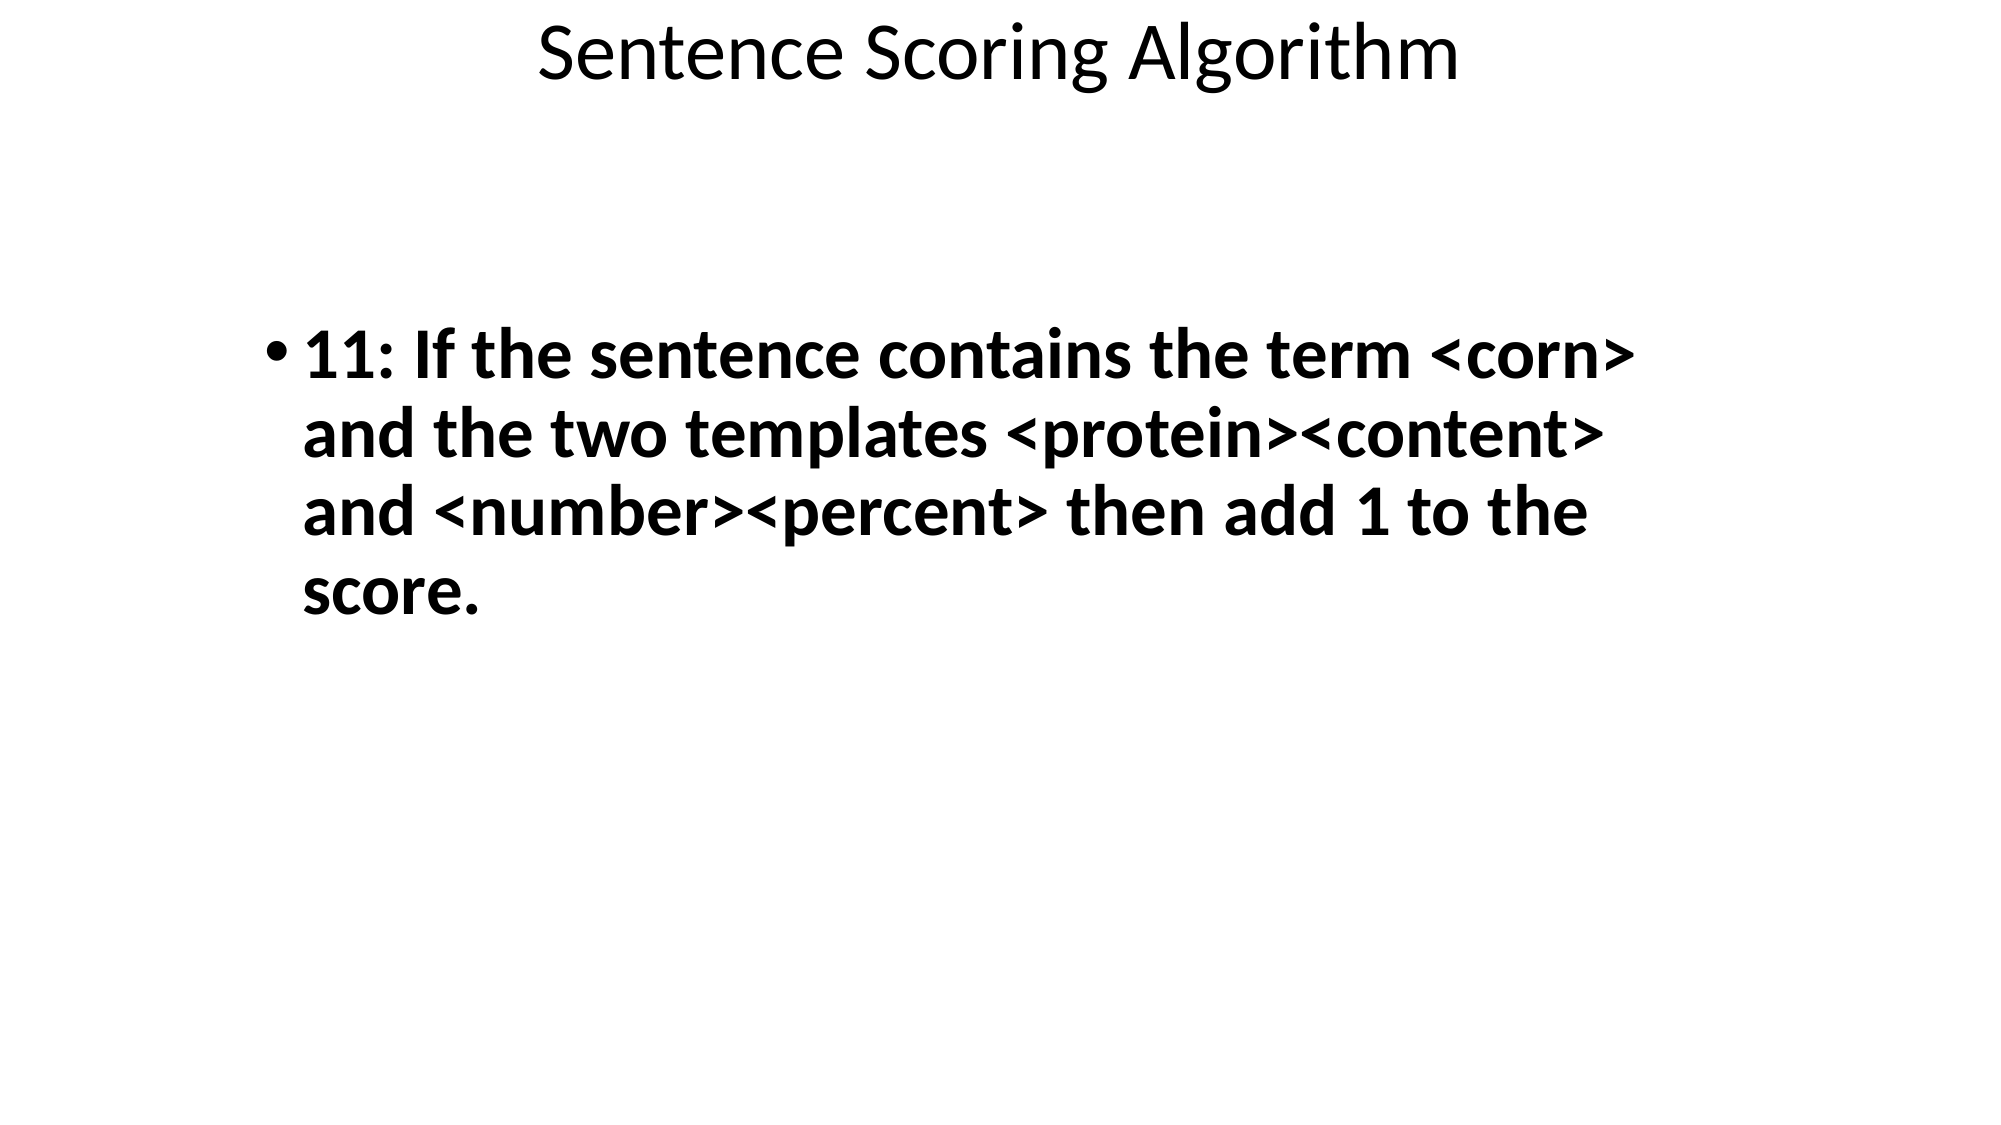

# Sentence Scoring Algorithm

11: If the sentence contains the term <corn> and the two templates <protein><content> and <number><percent> then add 1 to the score.